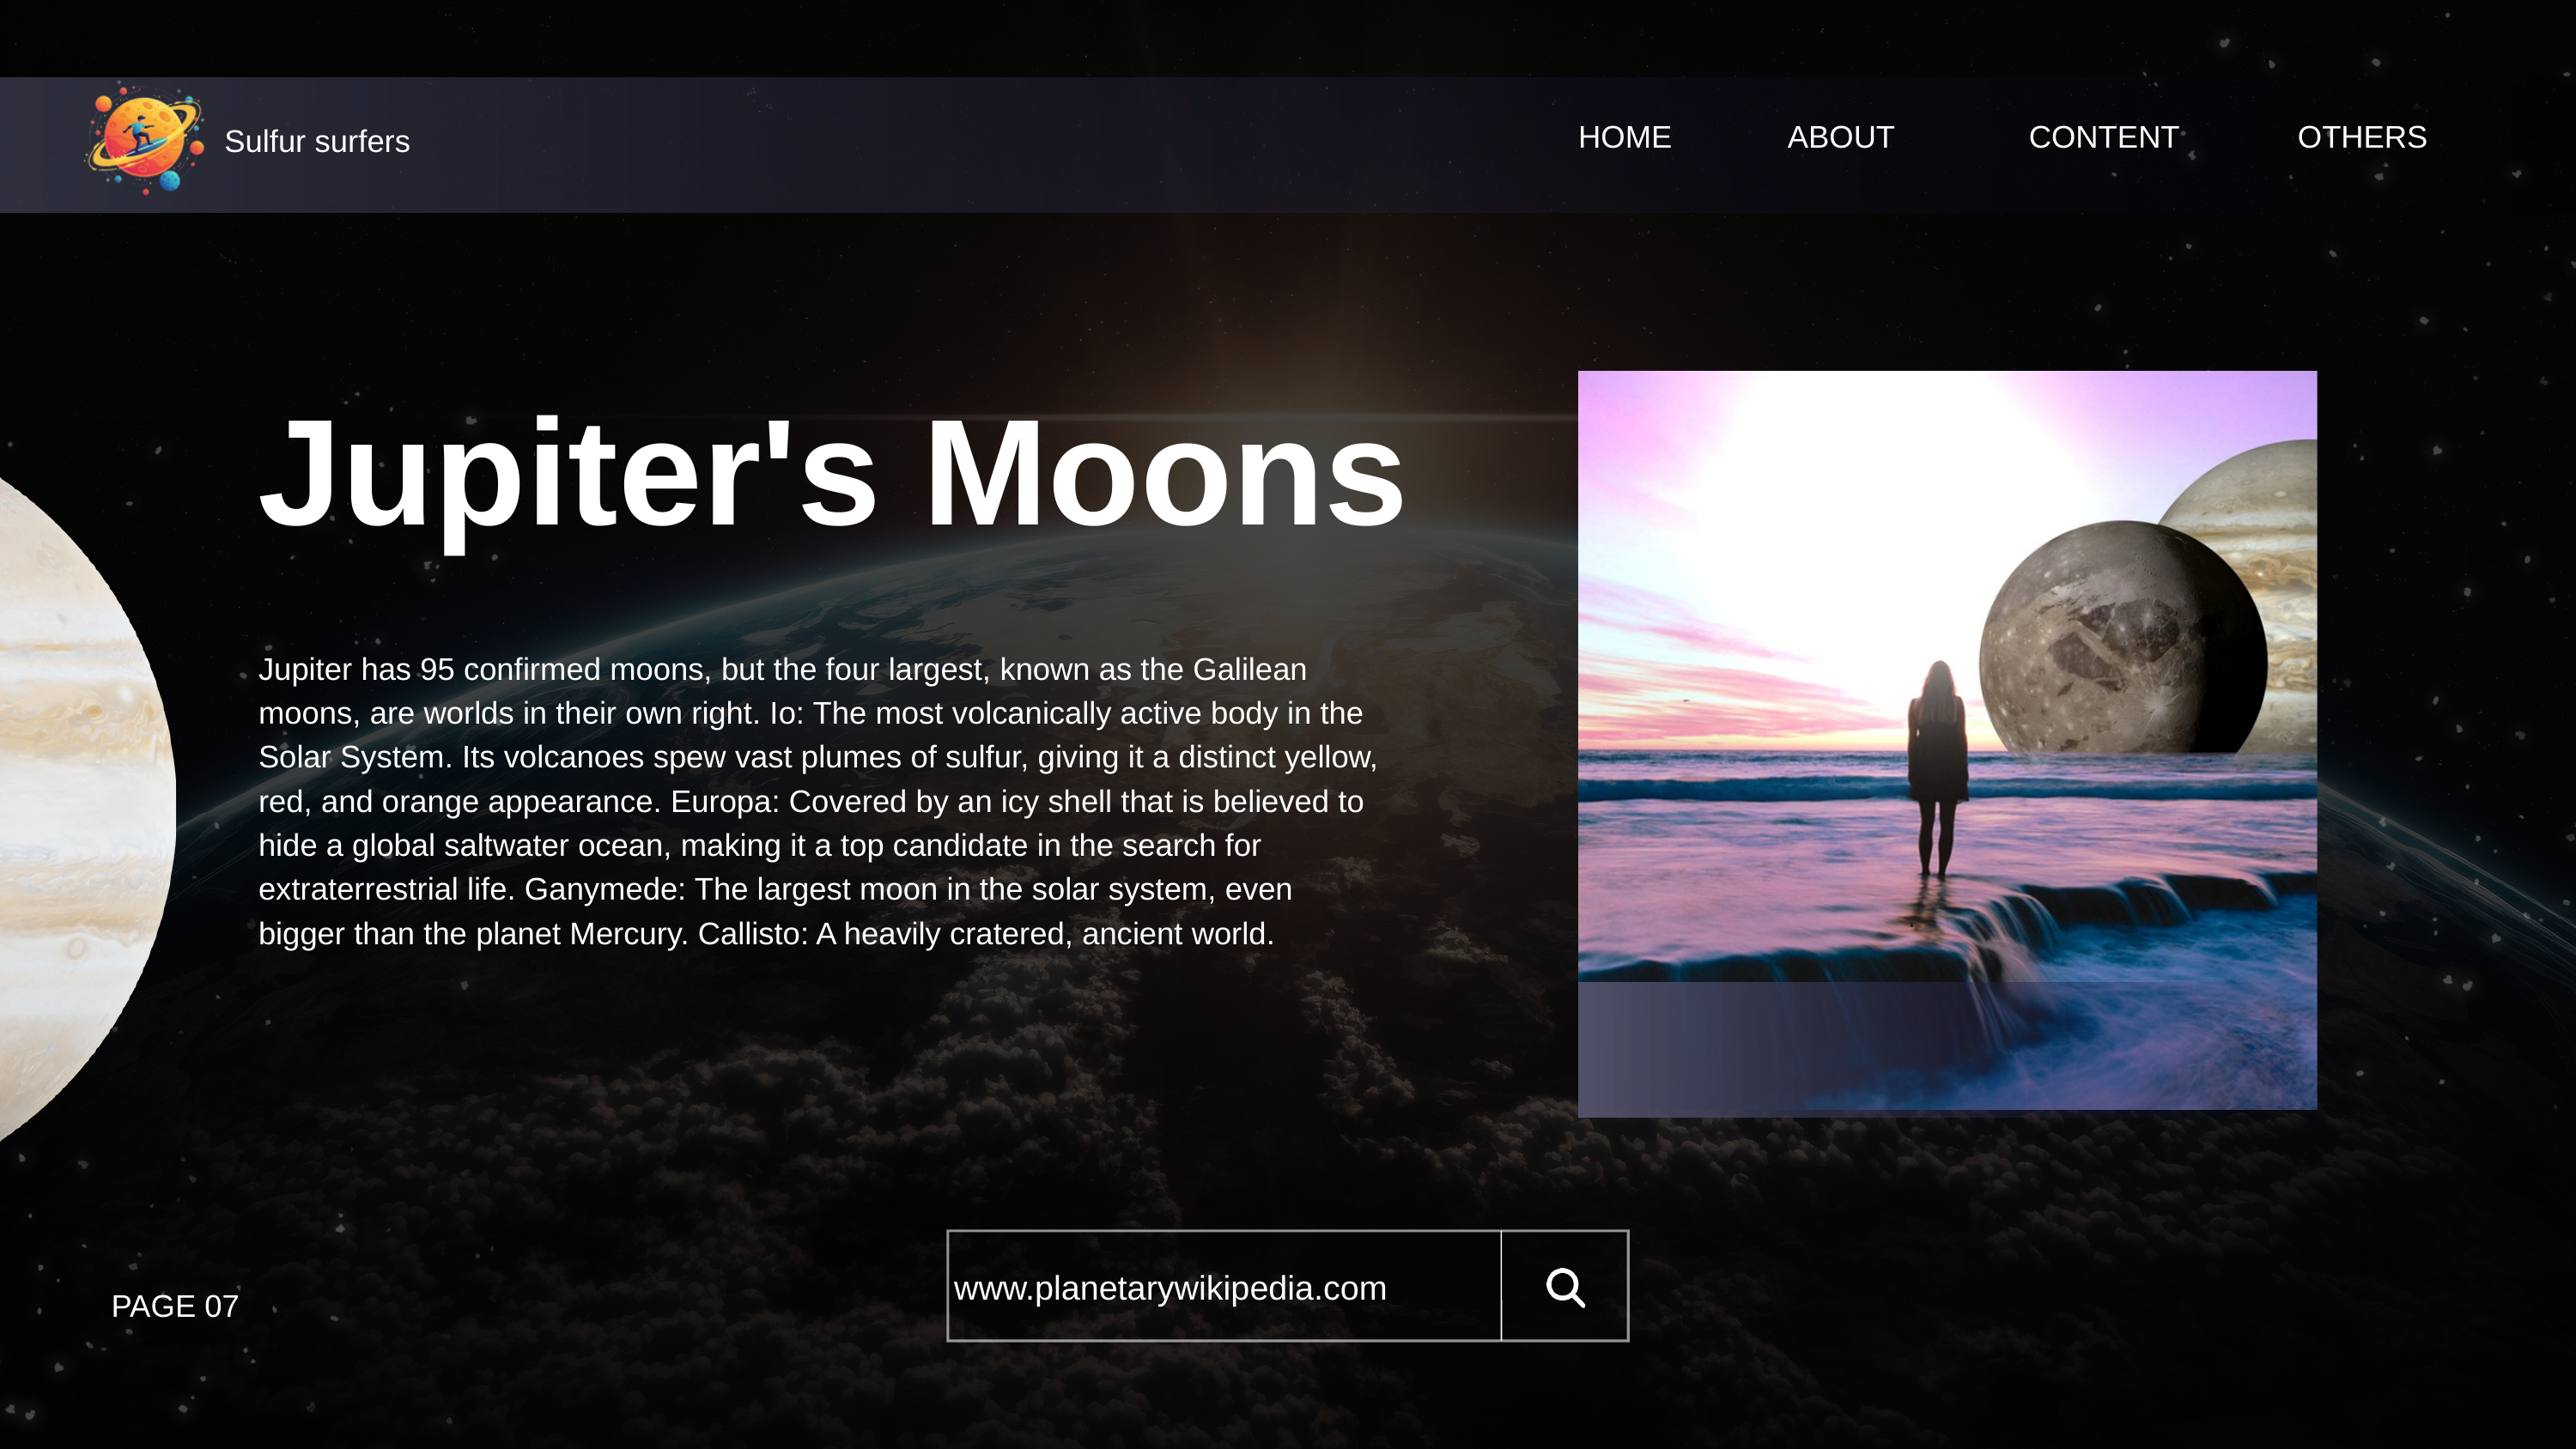

HOME
ABOUT
CONTENT
OTHERS
Sulfur surfers

Jupiter's Moons
Jupiter has 95 confirmed moons, but the four largest, known as the Galilean moons, are worlds in their own right. Io: The most volcanically active body in the Solar System. Its volcanoes spew vast plumes of sulfur, giving it a distinct yellow, red, and orange appearance. Europa: Covered by an icy shell that is believed to hide a global saltwater ocean, making it a top candidate in the search for extraterrestrial life. Ganymede: The largest moon in the solar system, even bigger than the planet Mercury. Callisto: A heavily cratered, ancient world.

www.planetarywikipedia.com

PAGE 07